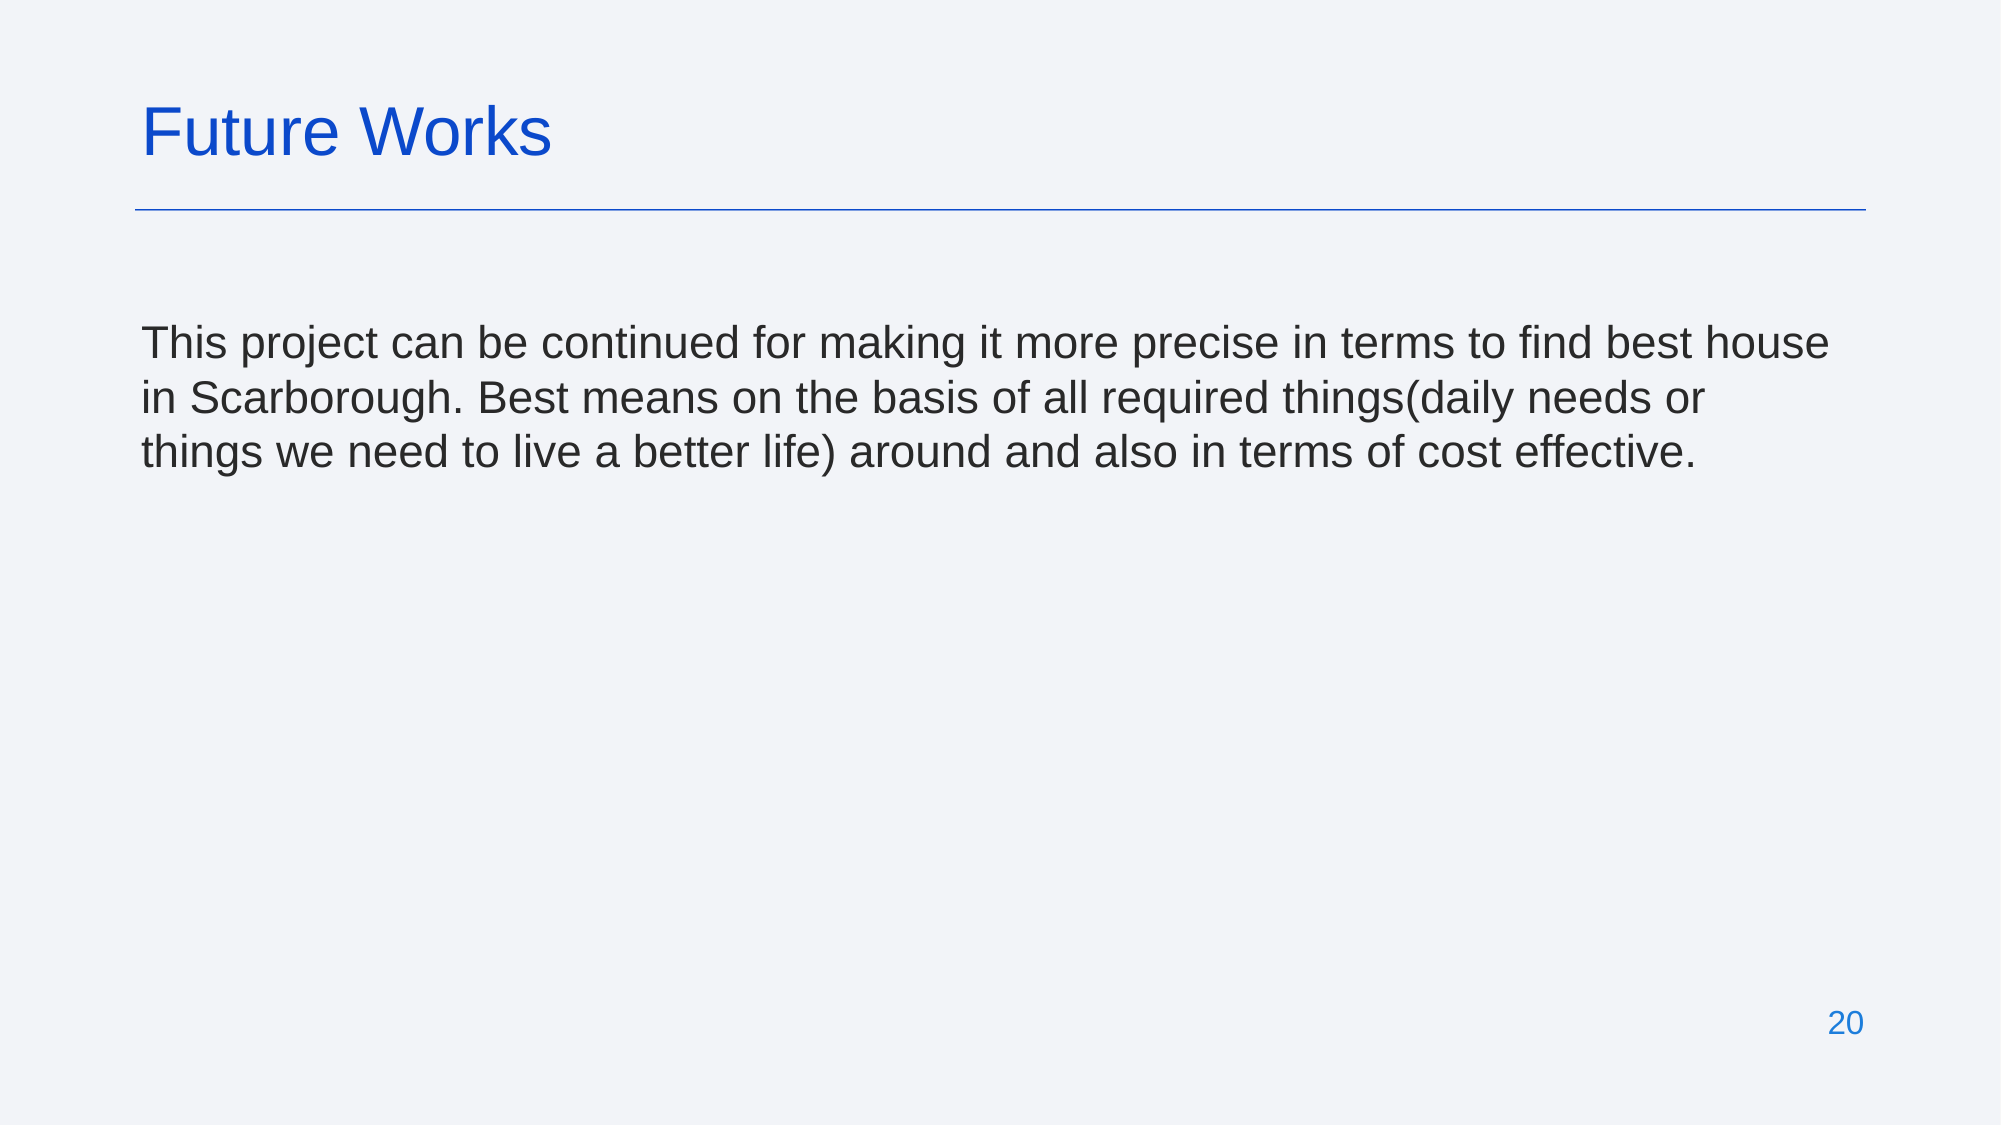

Future Works
This project can be continued for making it more precise in terms to find best house in Scarborough. Best means on the basis of all required things(daily needs or things we need to live a better life) around and also in terms of cost effective.
20